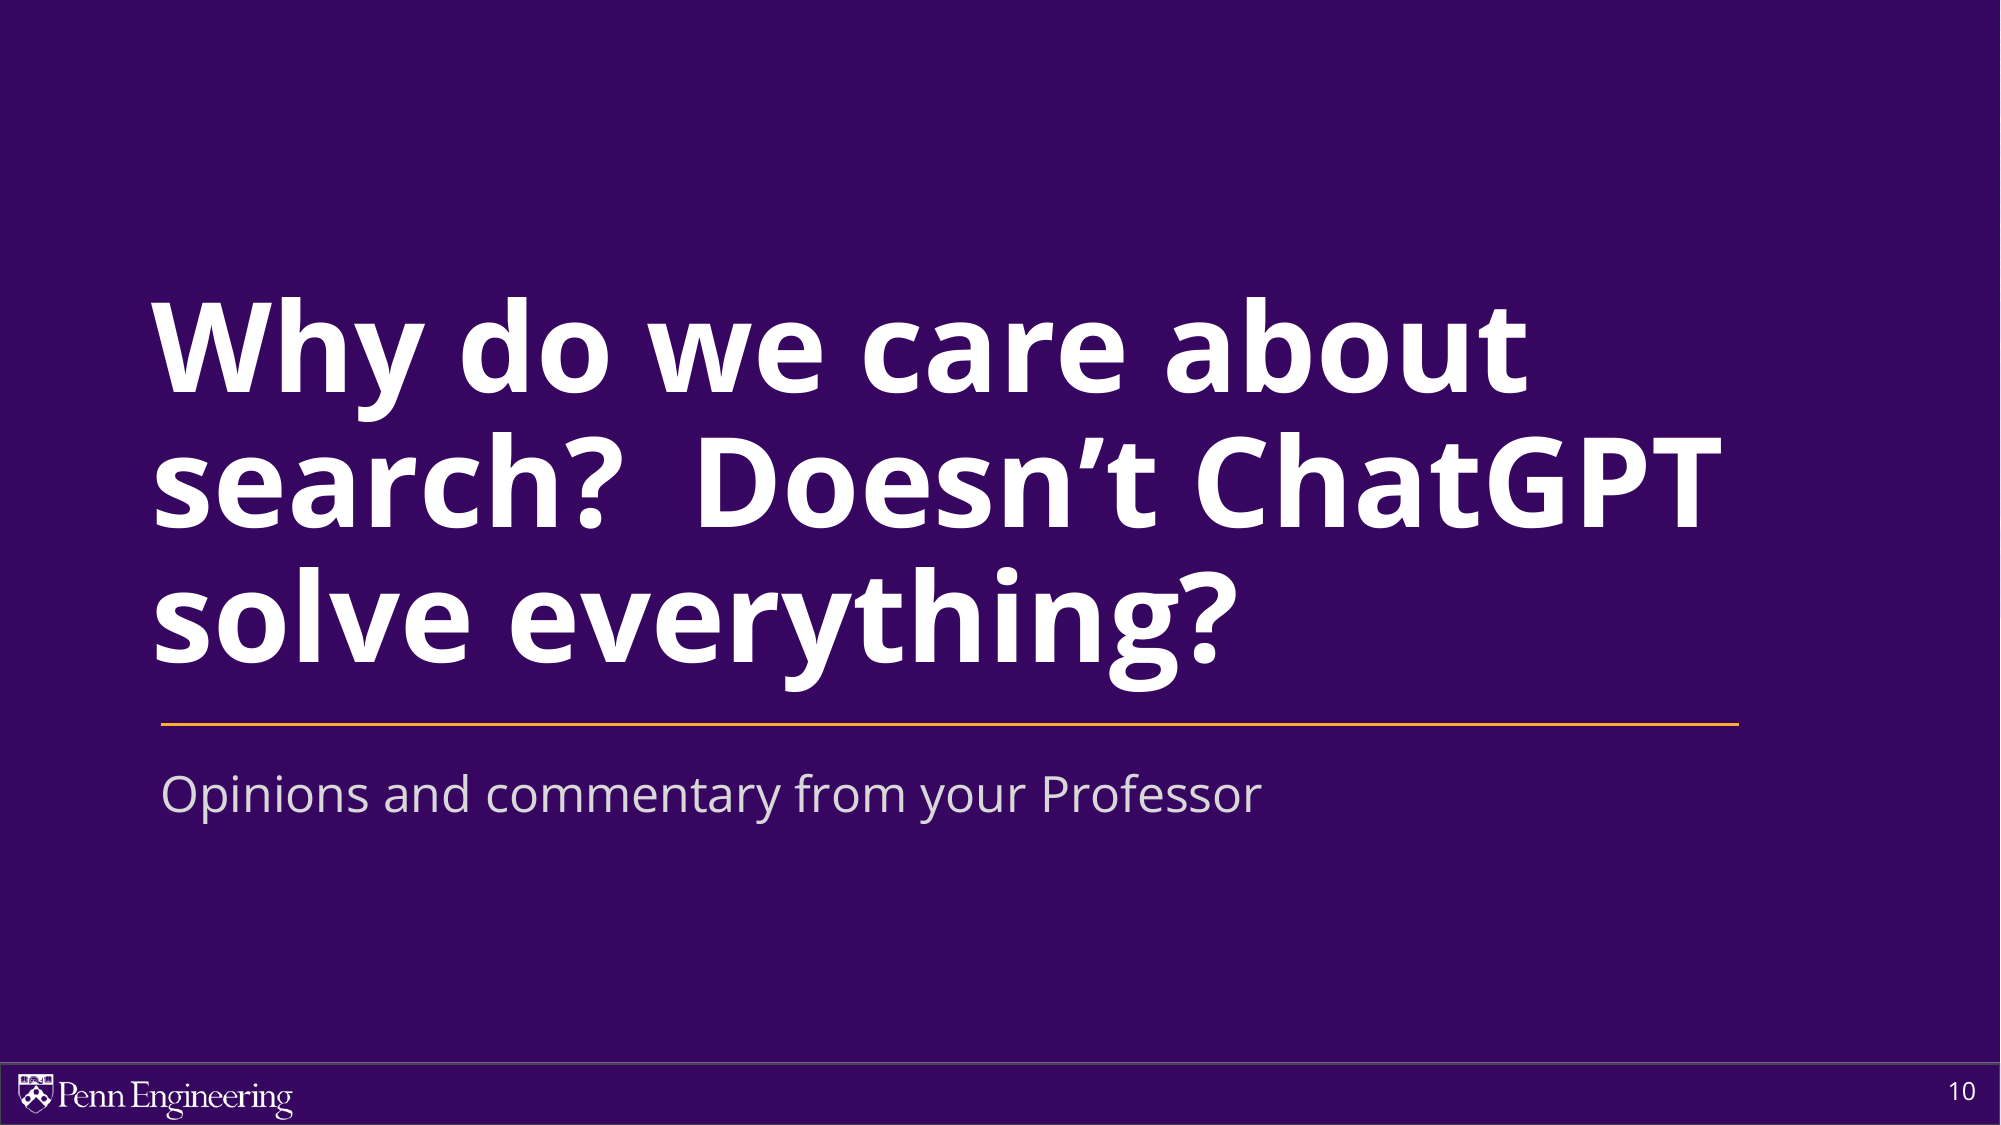

# Why do we care about search?  Doesn’t ChatGPT solve everything?
Opinions and commentary from your Professor

10